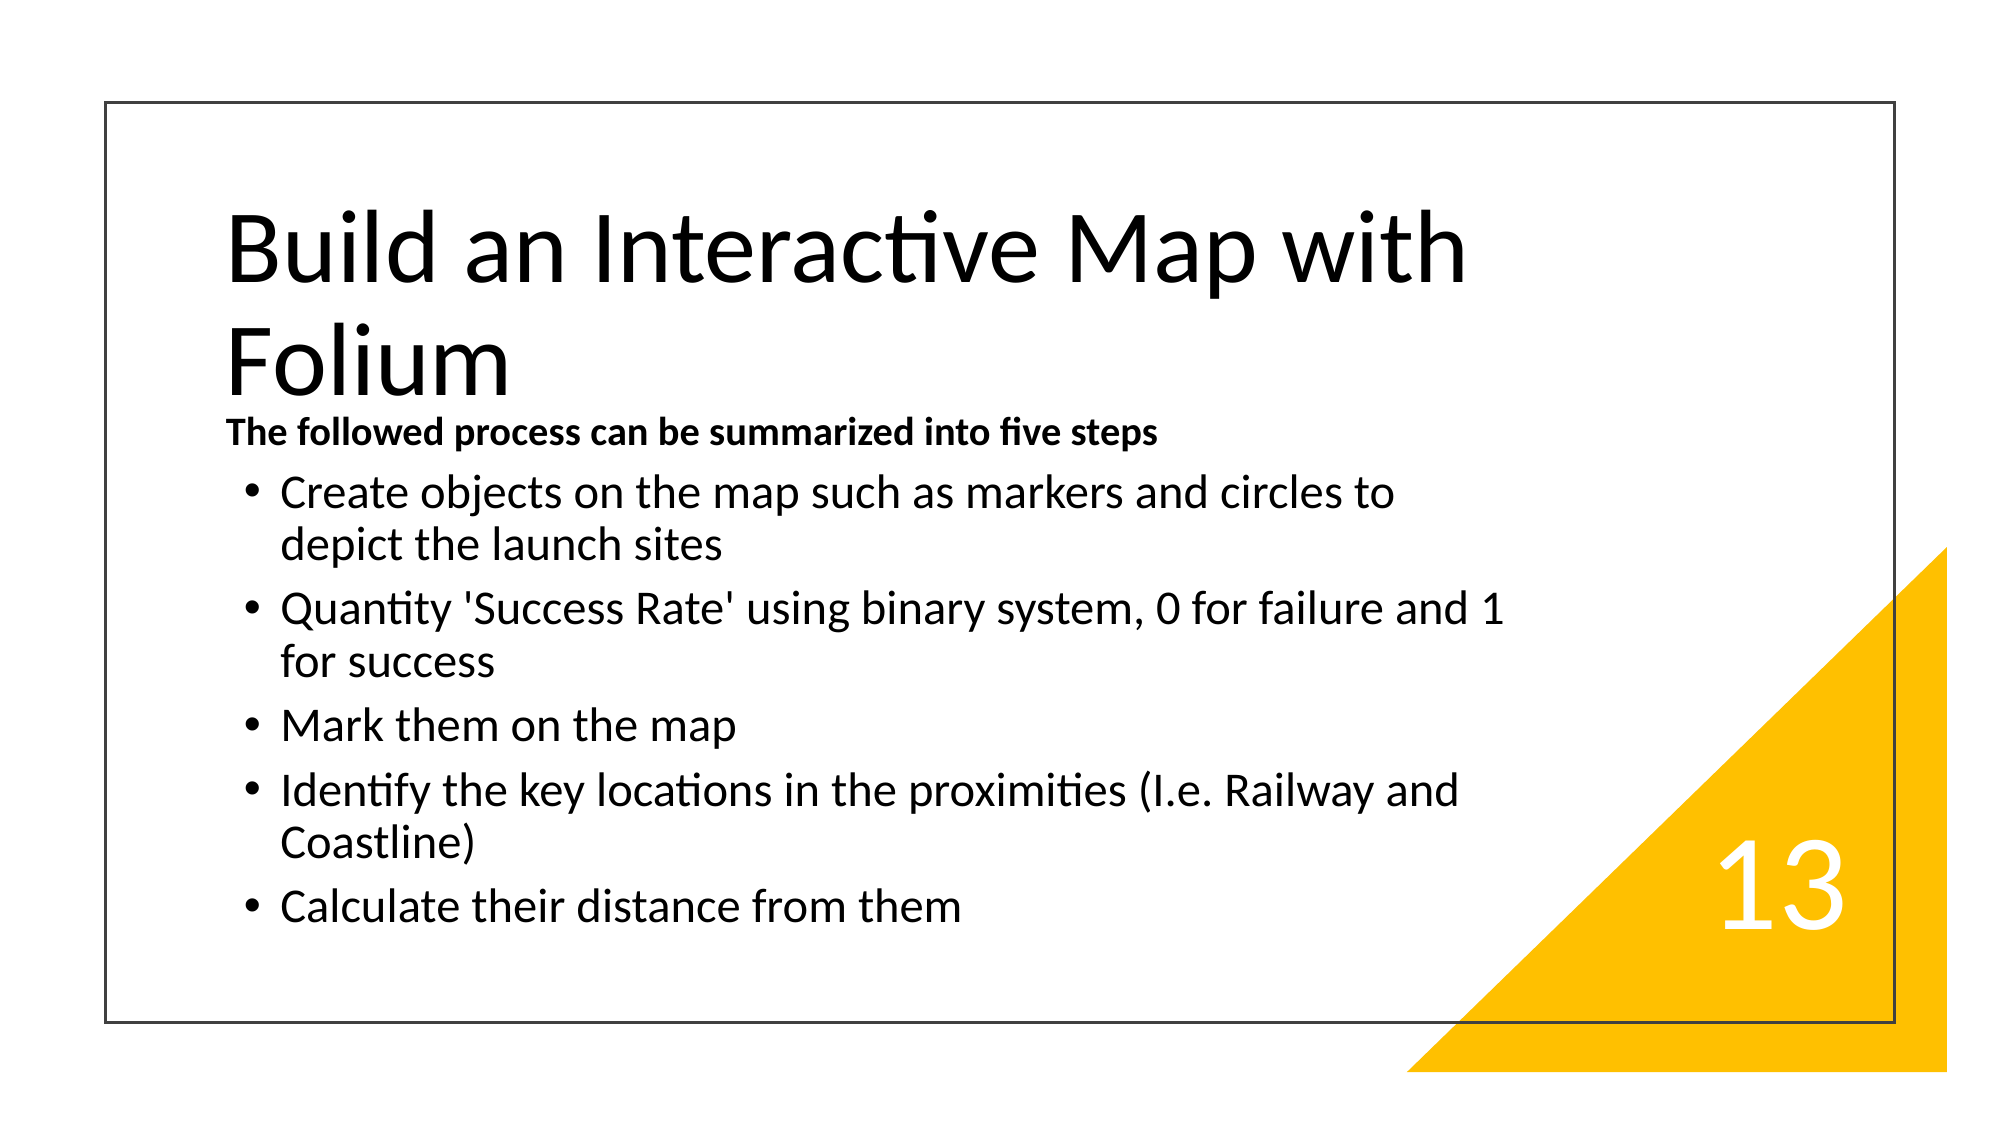

Build an Interactive Map with Folium
The followed process can be summarized into five steps
Create objects on the map such as markers and circles to depict the launch sites
Quantity 'Success Rate' using binary system, 0 for failure and 1 for success
Mark them on the map
Identify the key locations in the proximities (I.e. Railway and Coastline)
Calculate their distance from them

13